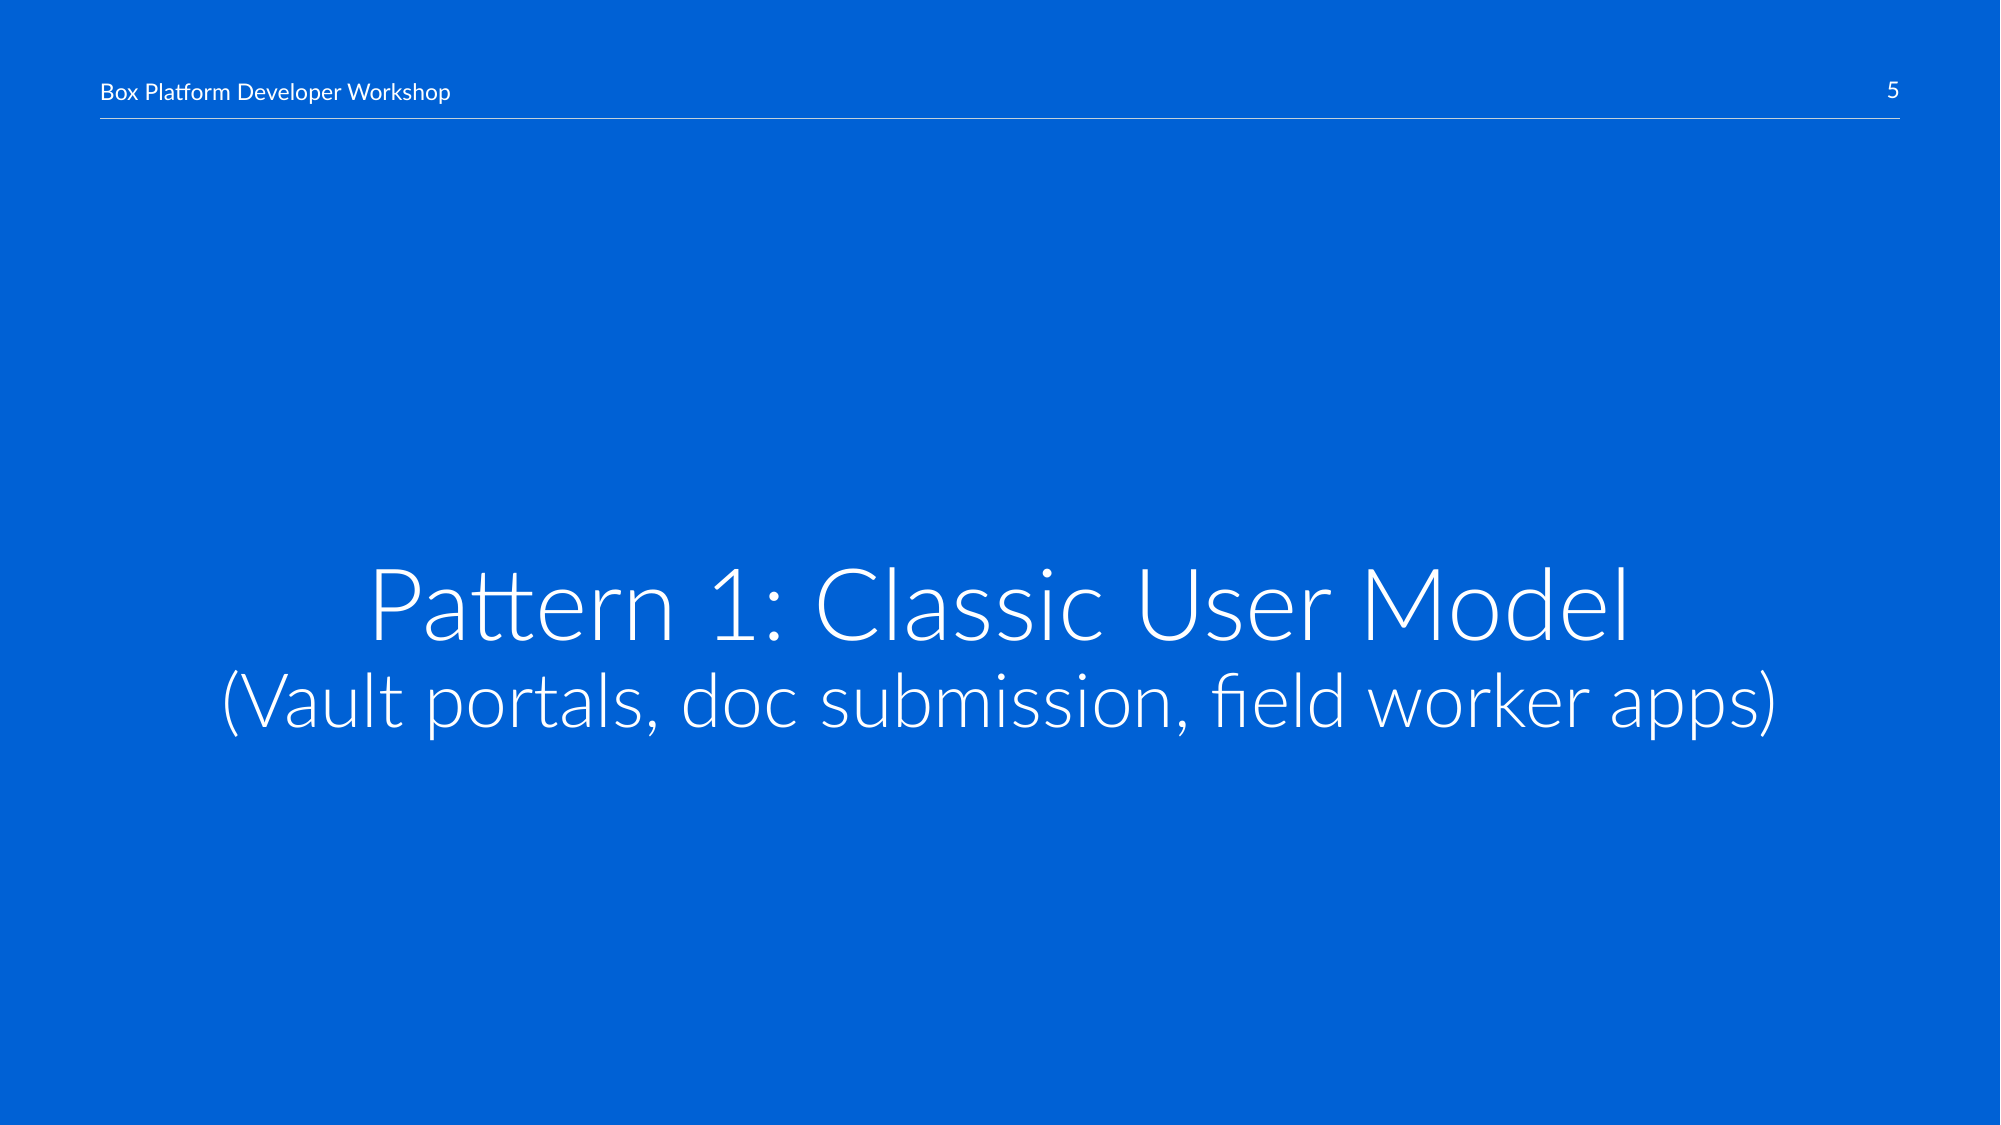

# Pattern 1: Classic User Model (Vault portals, doc submission, field worker apps)